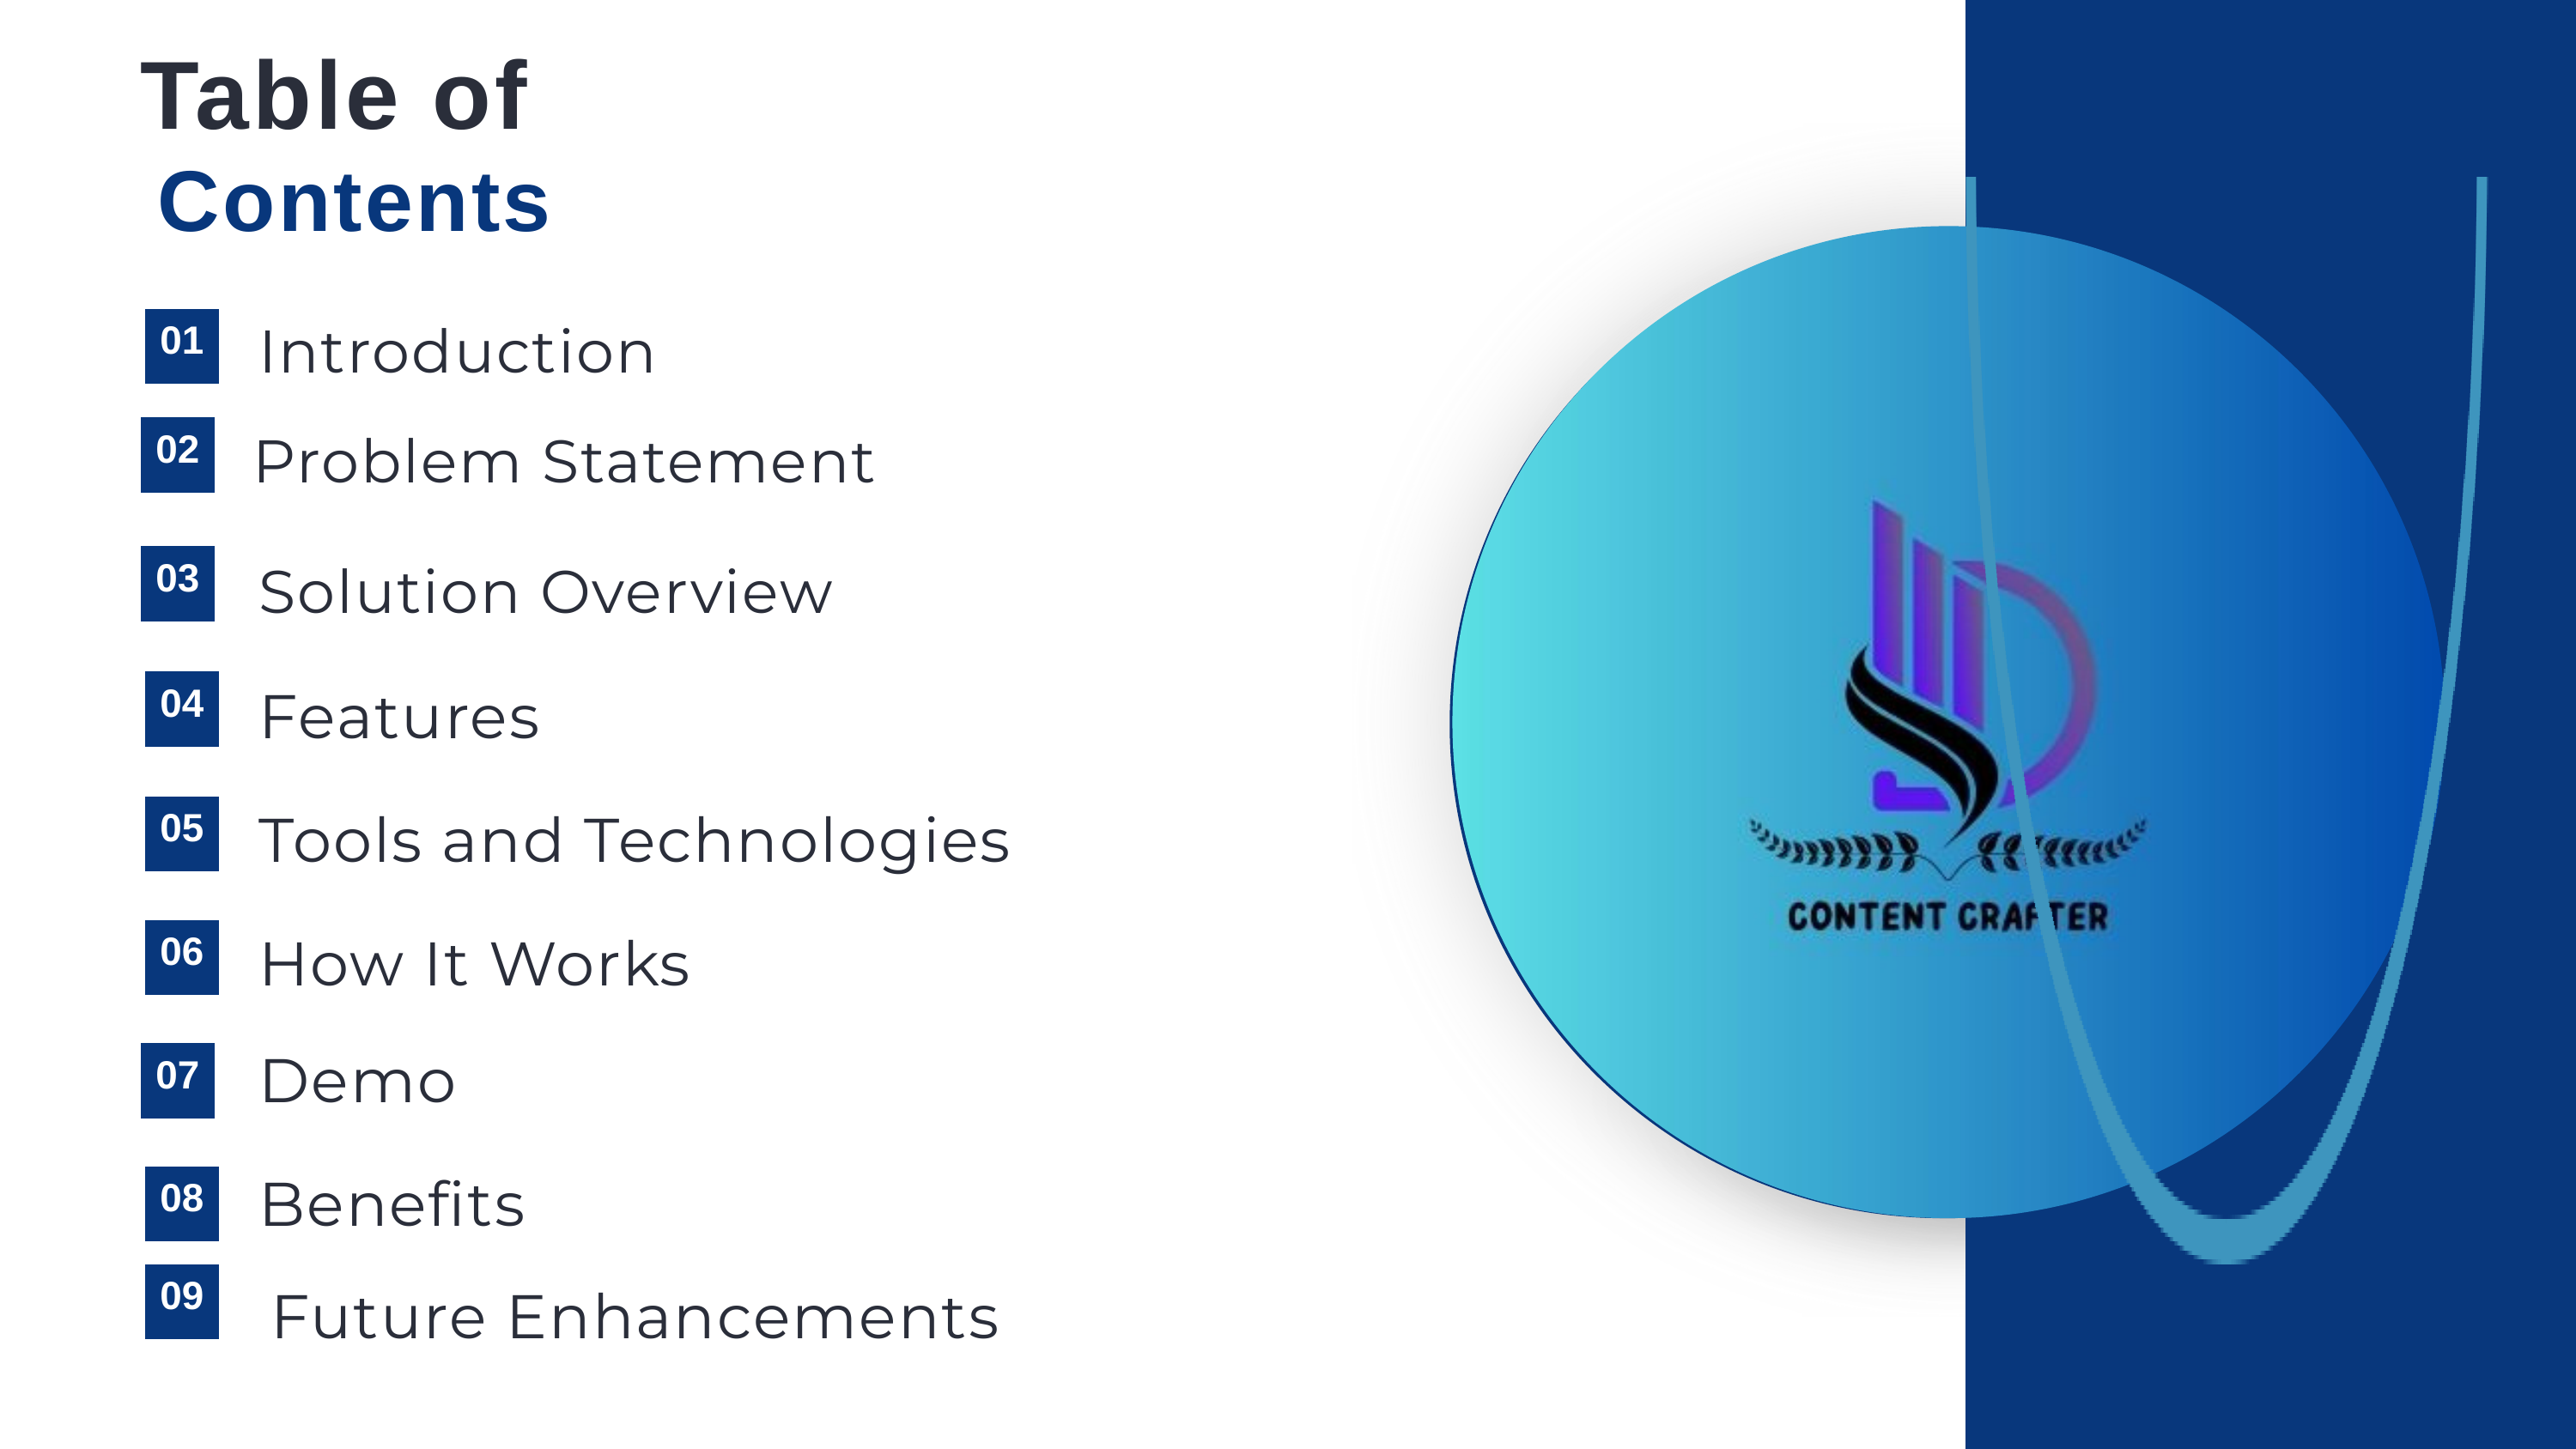

Table of

Contents

Introduction

01
Problem Statement

02

Solution Overview

03
Features

04
Tools and Technologies

05
How It Works

06
Demo

07
Benefits

08

09
Future Enhancements